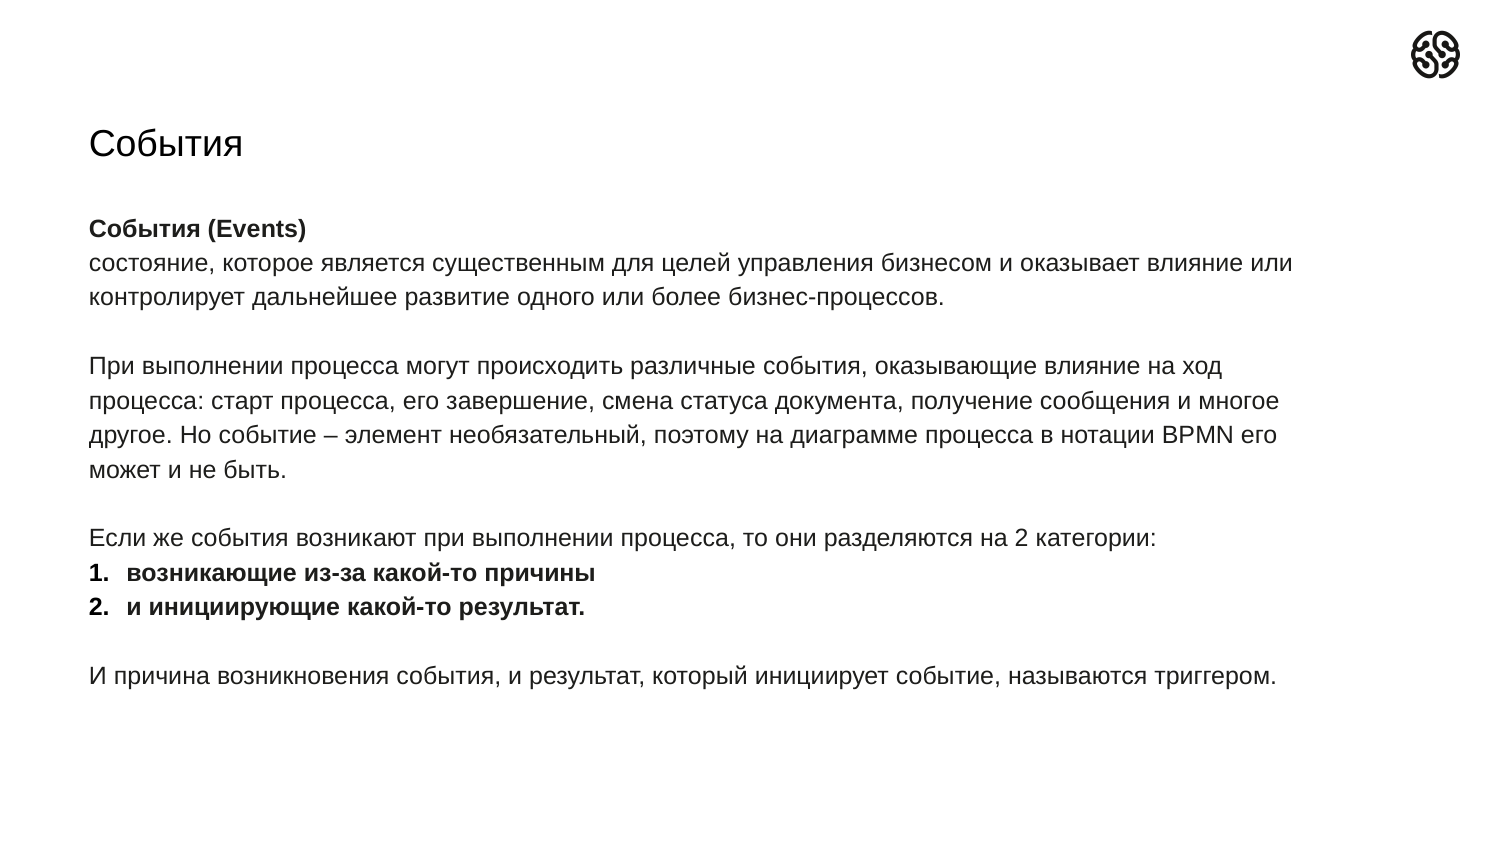

События
События (Events)
состояние, которое является существенным для целей управления бизнесом и оказывает влияние или контролирует дальнейшее развитие одного или более бизнес-процессов.

При выполнении процесса могут происходить различные события, оказывающие влияние на ход процесса: старт процесса, его завершение, смена статуса документа, получение сообщения и многое другое. Но событие – элемент необязательный, поэтому на диаграмме процесса в нотации BPMN его может и не быть.

Если же события возникают при выполнении процесса, то они разделяются на 2 категории:
возникающие из-за какой-то причины
и инициирующие какой-то результат.

И причина возникновения события, и результат, который инициирует событие, называются триггером.